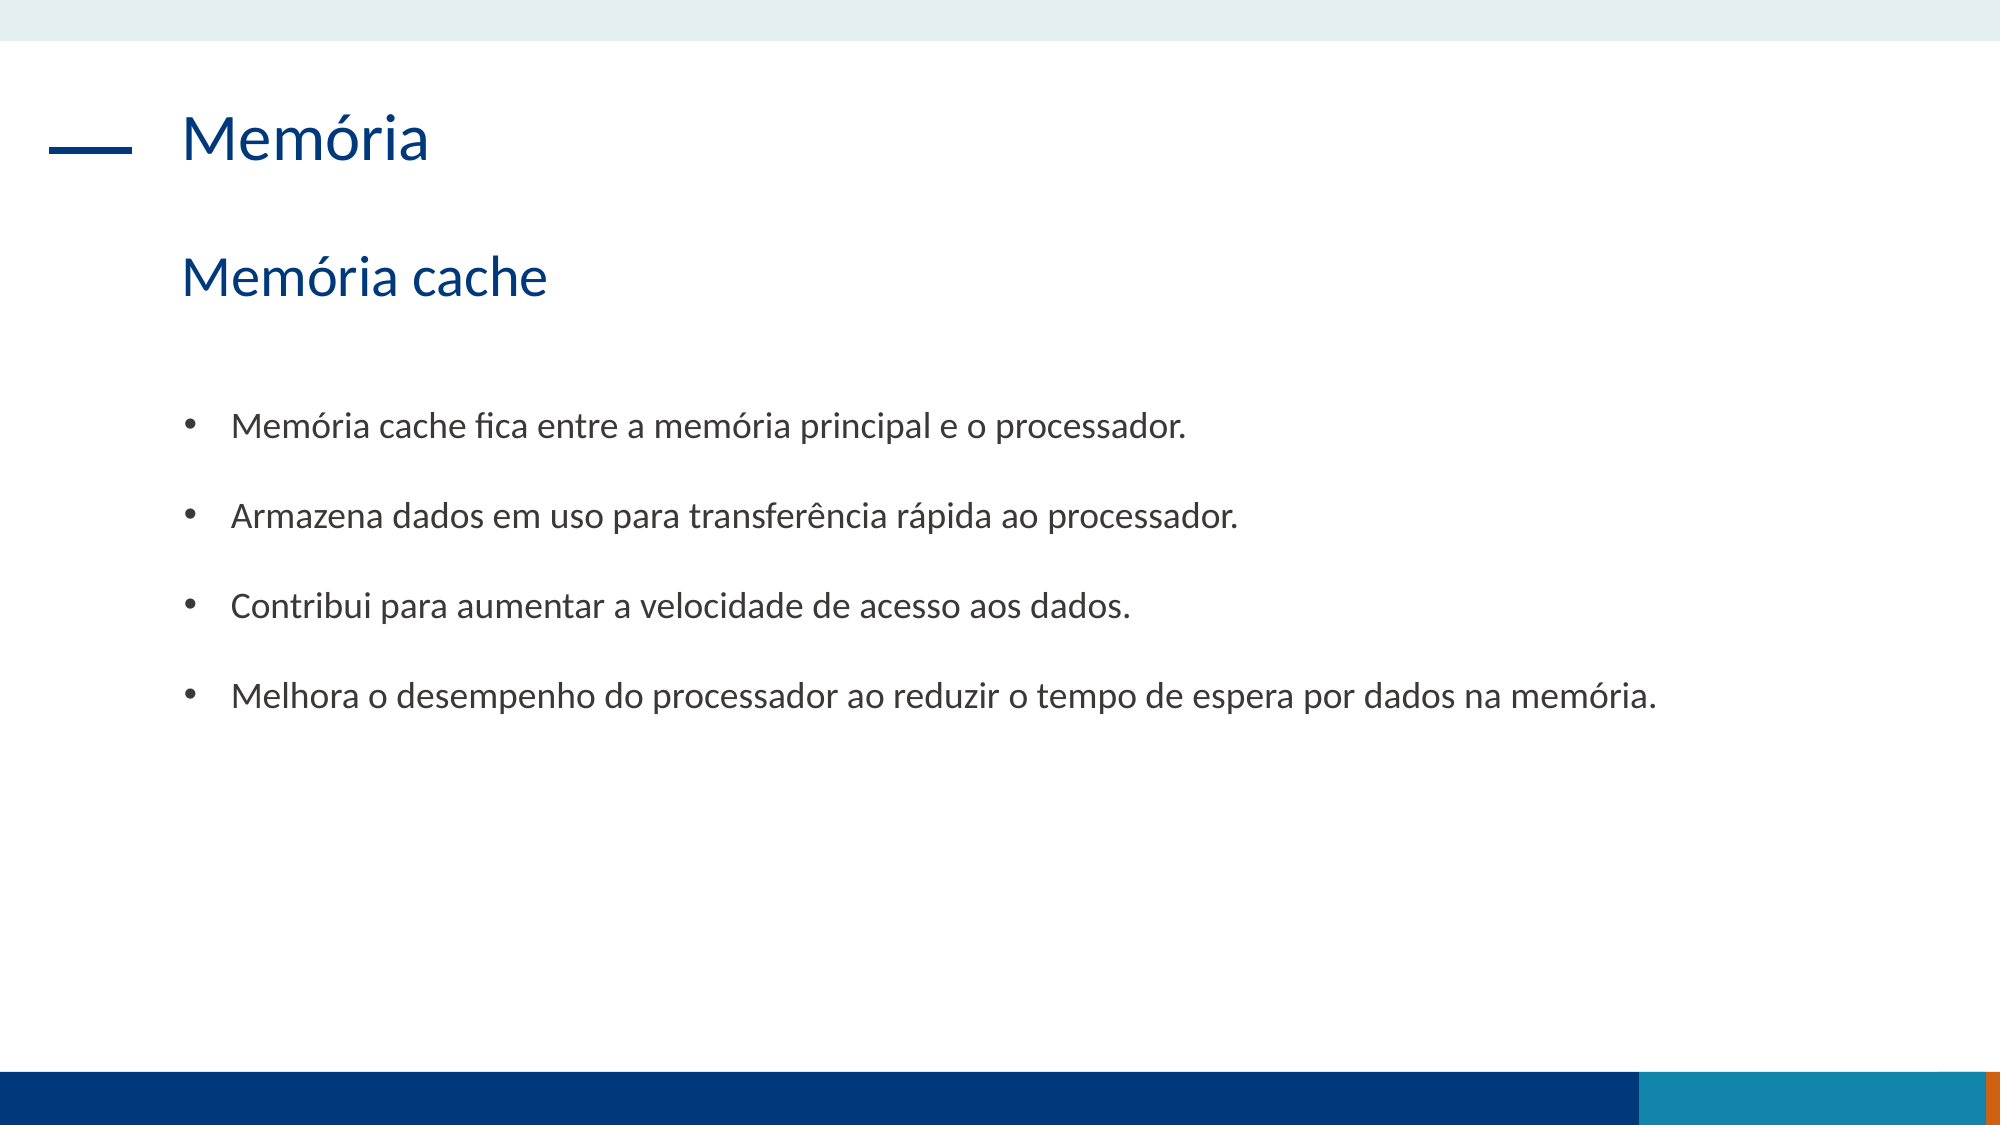

Memória
Memória cache
Memória cache fica entre a memória principal e o processador.

Armazena dados em uso para transferência rápida ao processador.

Contribui para aumentar a velocidade de acesso aos dados.

Melhora o desempenho do processador ao reduzir o tempo de espera por dados na memória.